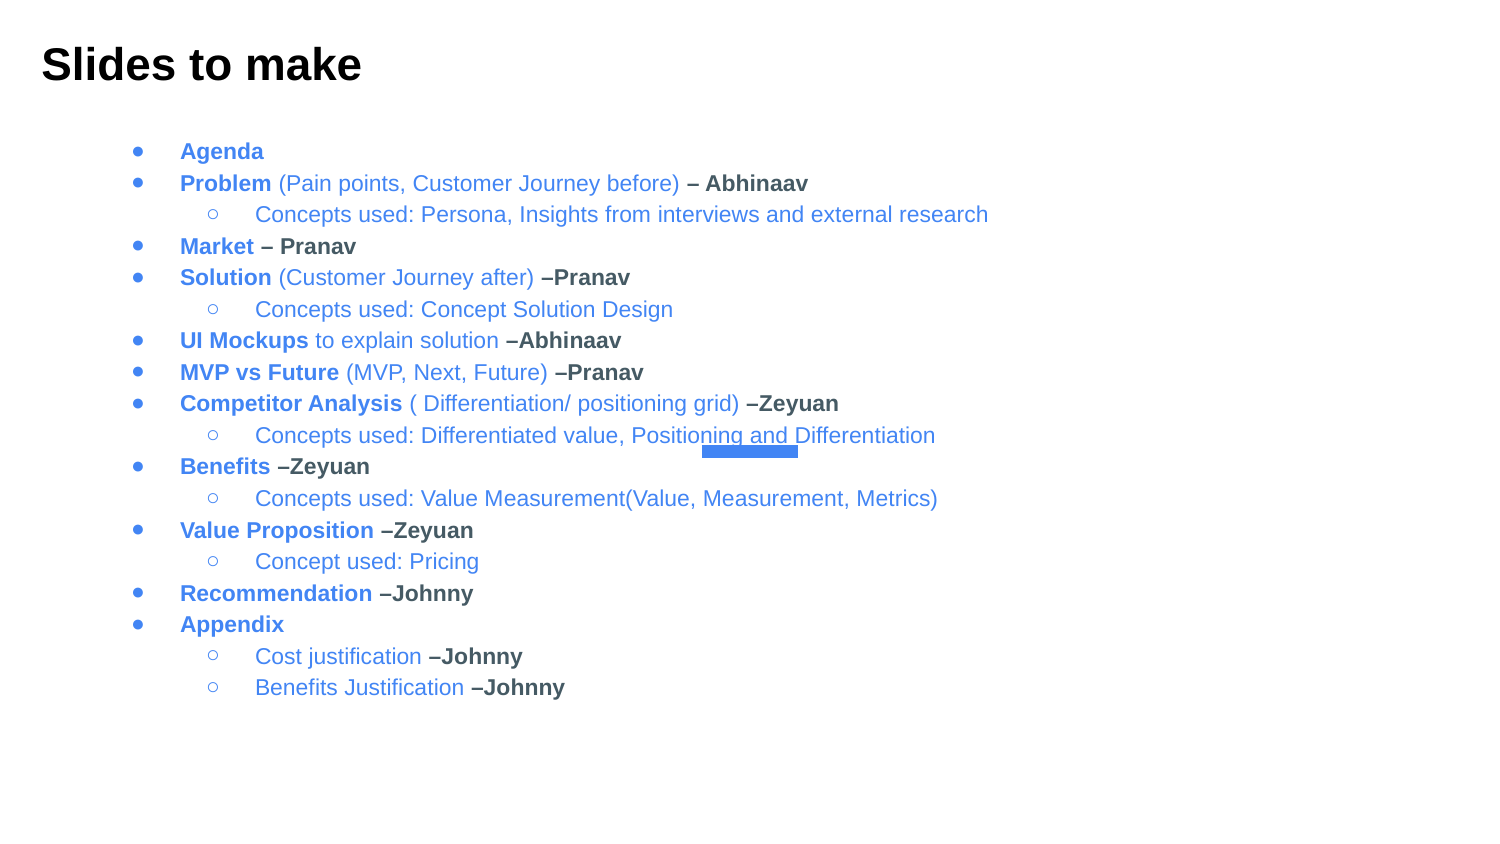

Slides to make
Agenda
Problem (Pain points, Customer Journey before) – Abhinaav
Concepts used: Persona, Insights from interviews and external research
Market – Pranav
Solution (Customer Journey after) –Pranav
Concepts used: Concept Solution Design
UI Mockups to explain solution –Abhinaav
MVP vs Future (MVP, Next, Future) –Pranav
Competitor Analysis ( Differentiation/ positioning grid) –Zeyuan
Concepts used: Differentiated value, Positioning and Differentiation
Benefits –Zeyuan
Concepts used: Value Measurement(Value, Measurement, Metrics)
Value Proposition –Zeyuan
Concept used: Pricing
Recommendation –Johnny
Appendix
Cost justification –Johnny
Benefits Justification –Johnny